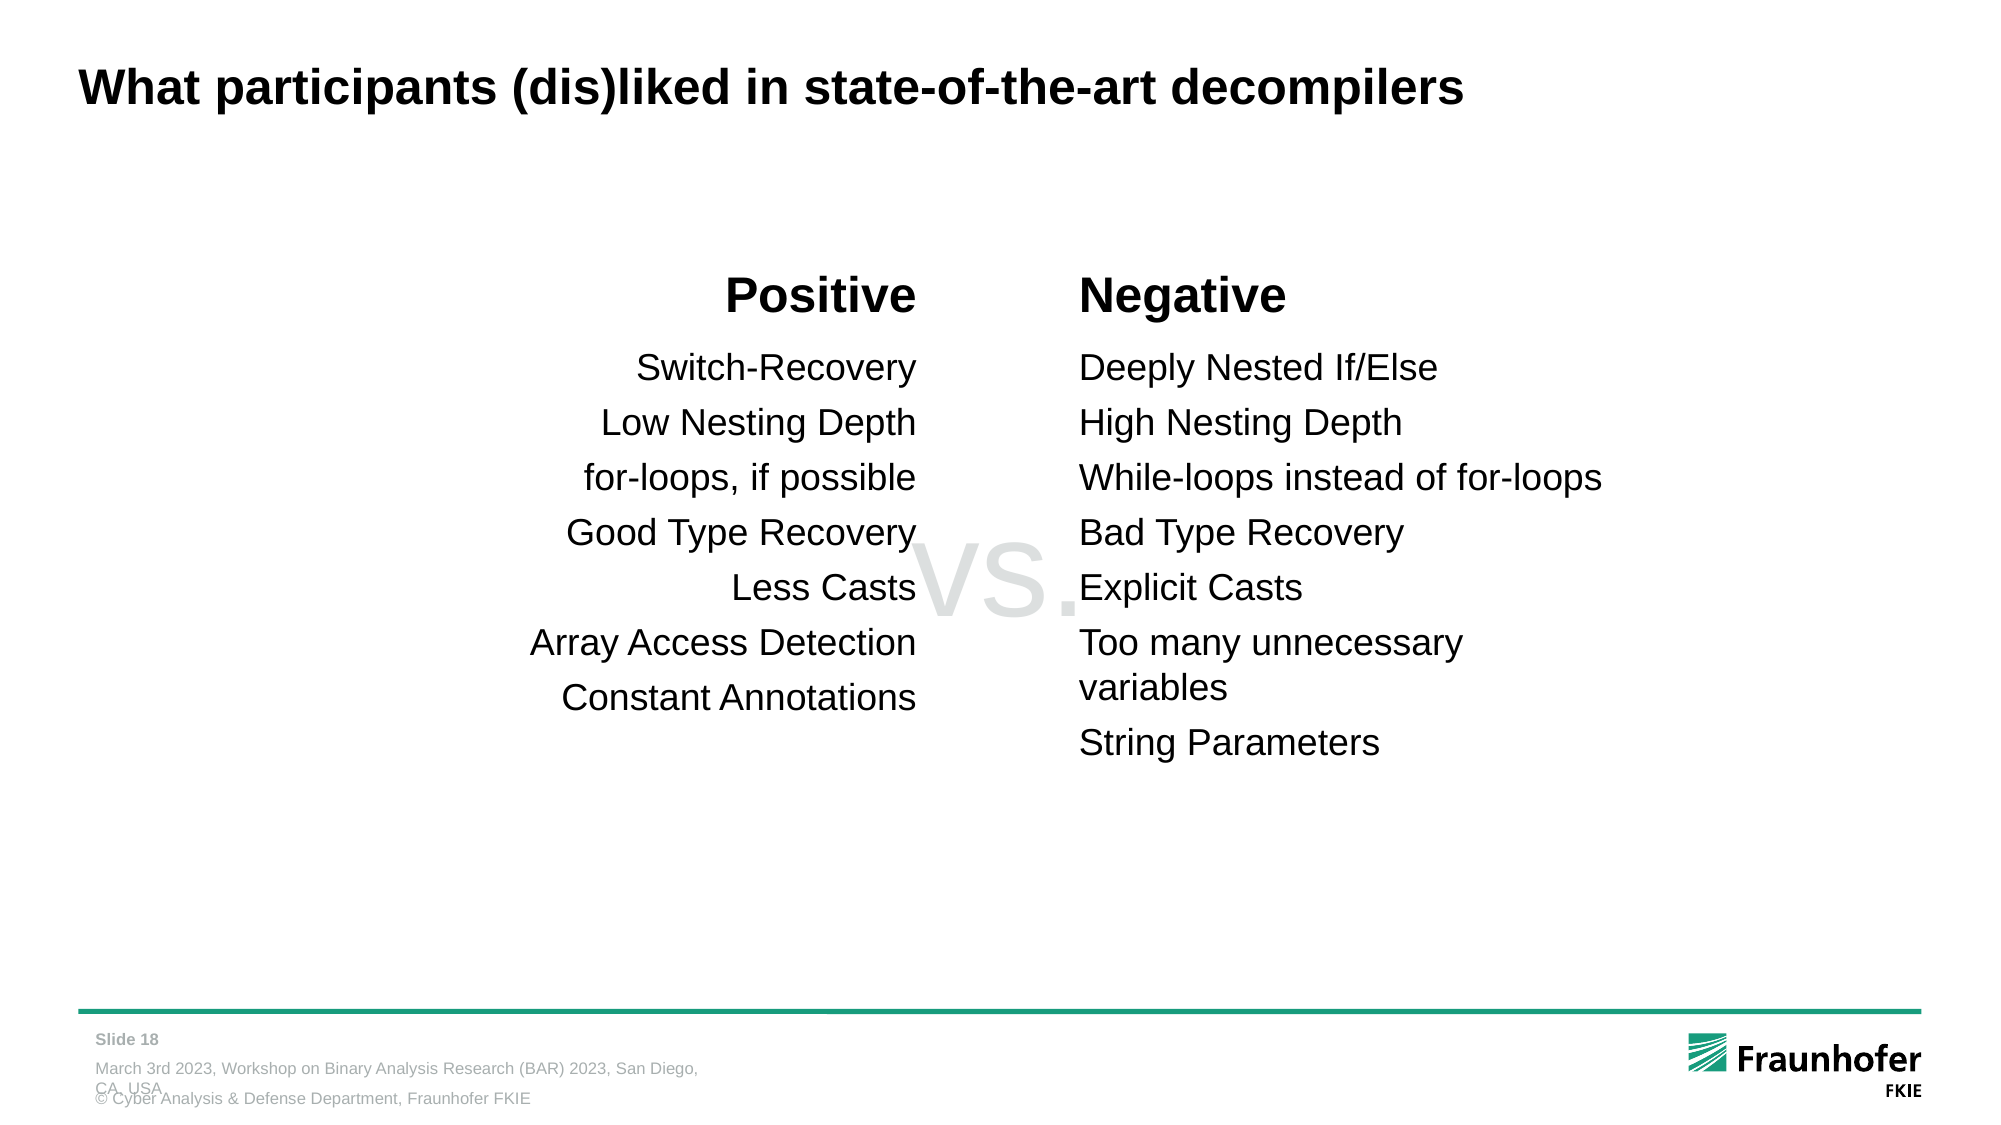

# What participants (dis)liked in state-of-the-art decompilers
Positive
Switch-Recovery
Low Nesting Depth
for-loops, if possible
Good Type Recovery
Less Casts
Array Access Detection
Constant Annotations
Negative
Deeply Nested If/Else
High Nesting Depth
While-loops instead of for-loops
Bad Type Recovery
Explicit Casts
Too many unnecessary variables
String Parameters
vs.